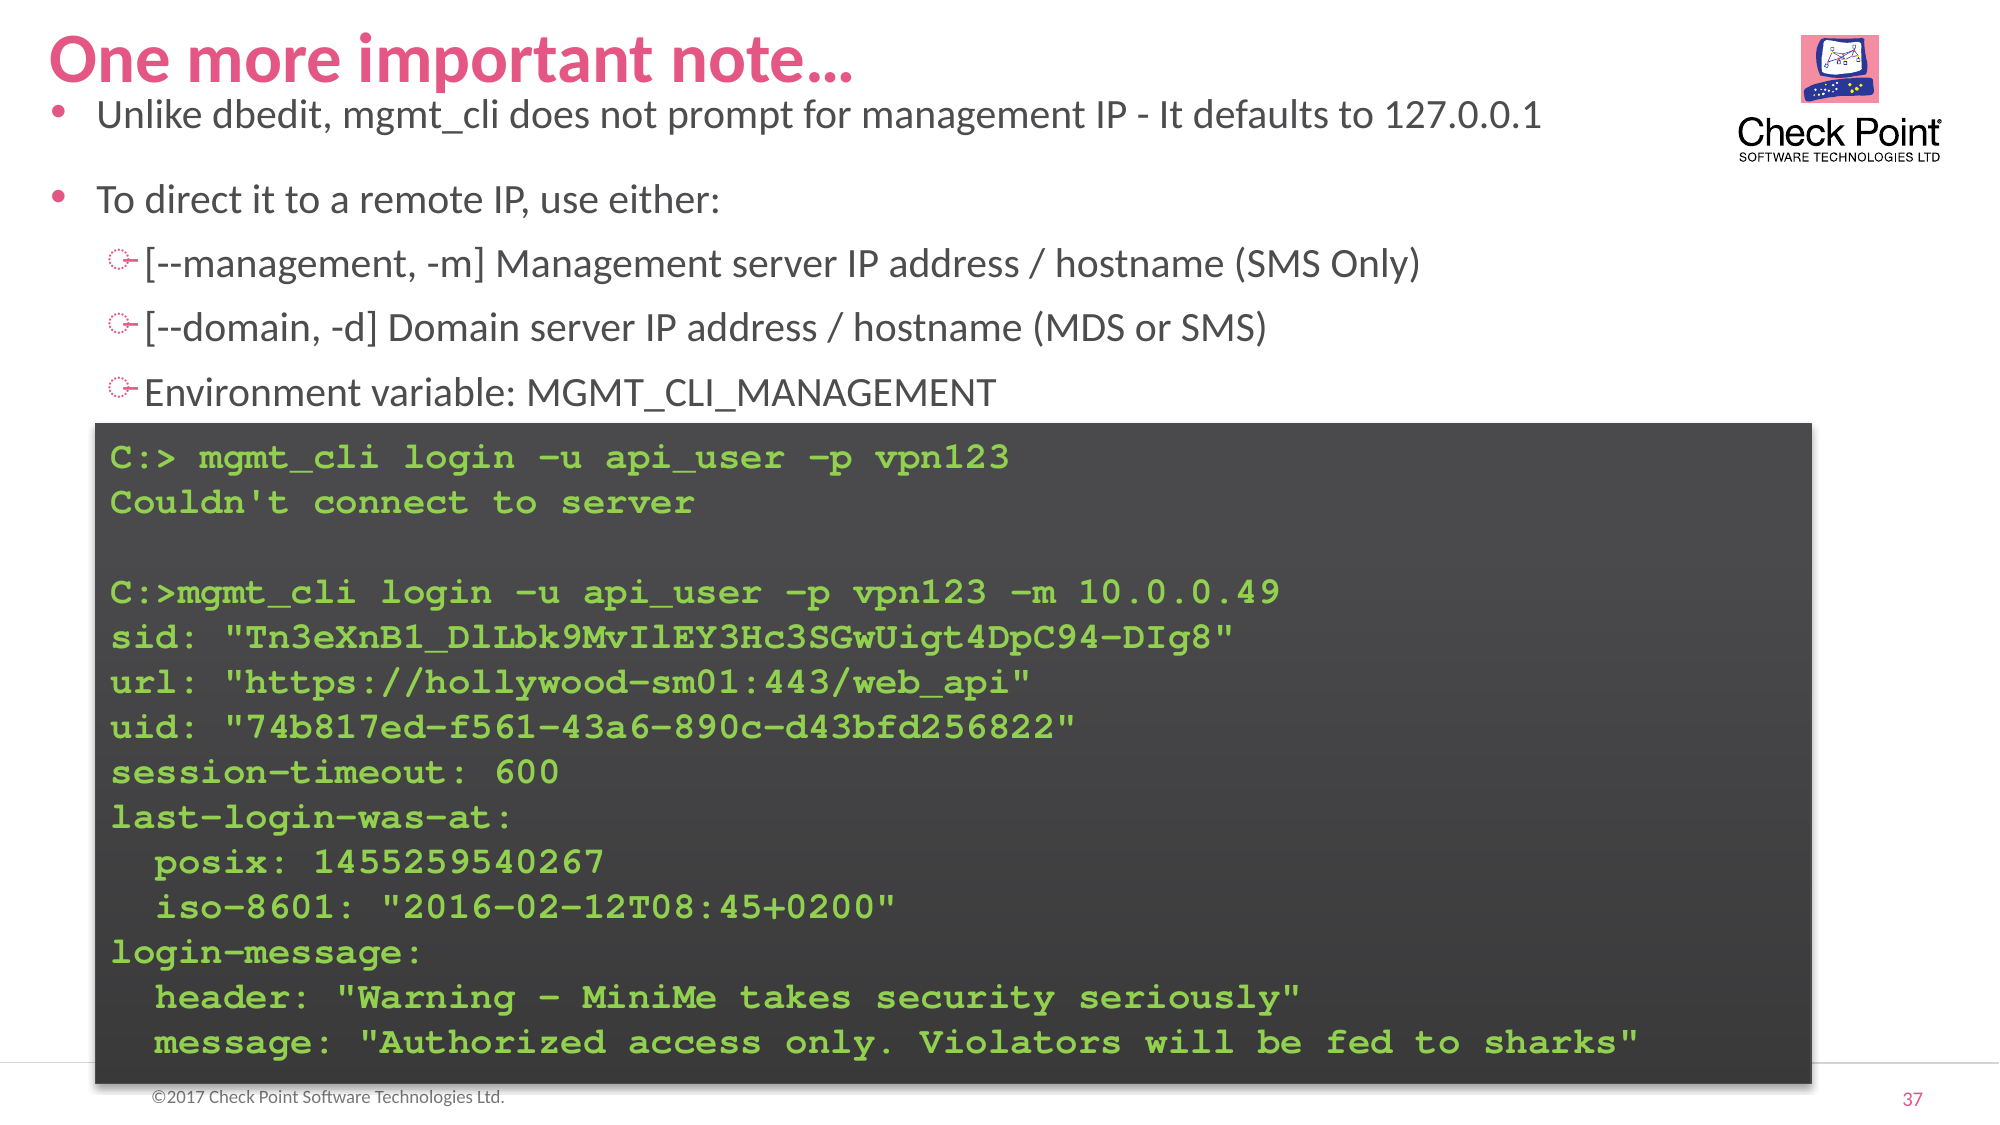

# One more important note…
Unlike dbedit, mgmt_cli does not prompt for management IP - It defaults to 127.0.0.1
To direct it to a remote IP, use either:
[--management, -m] Management server IP address / hostname (SMS Only)
[--domain, -d] Domain server IP address / hostname (MDS or SMS)
Environment variable: MGMT_CLI_MANAGEMENT
C:> mgmt_cli login -u api_user -p vpn123
Couldn't connect to server

C:>mgmt_cli login -u api_user -p vpn123 -m 10.0.0.49
sid: "Tn3eXnB1_DlLbk9MvIlEY3Hc3SGwUigt4DpC94-DIg8"
url: "https://hollywood-sm01:443/web_api"
uid: "74b817ed-f561-43a6-890c-d43bfd256822"
session-timeout: 600
last-login-was-at:
  posix: 1455259540267
  iso-8601: "2016-02-12T08:45+0200"
login-message:
  header: "Warning - MiniMe takes security seriously"
  message: "Authorized access only. Violators will be fed to sharks"

[Protected] Non-confidential content